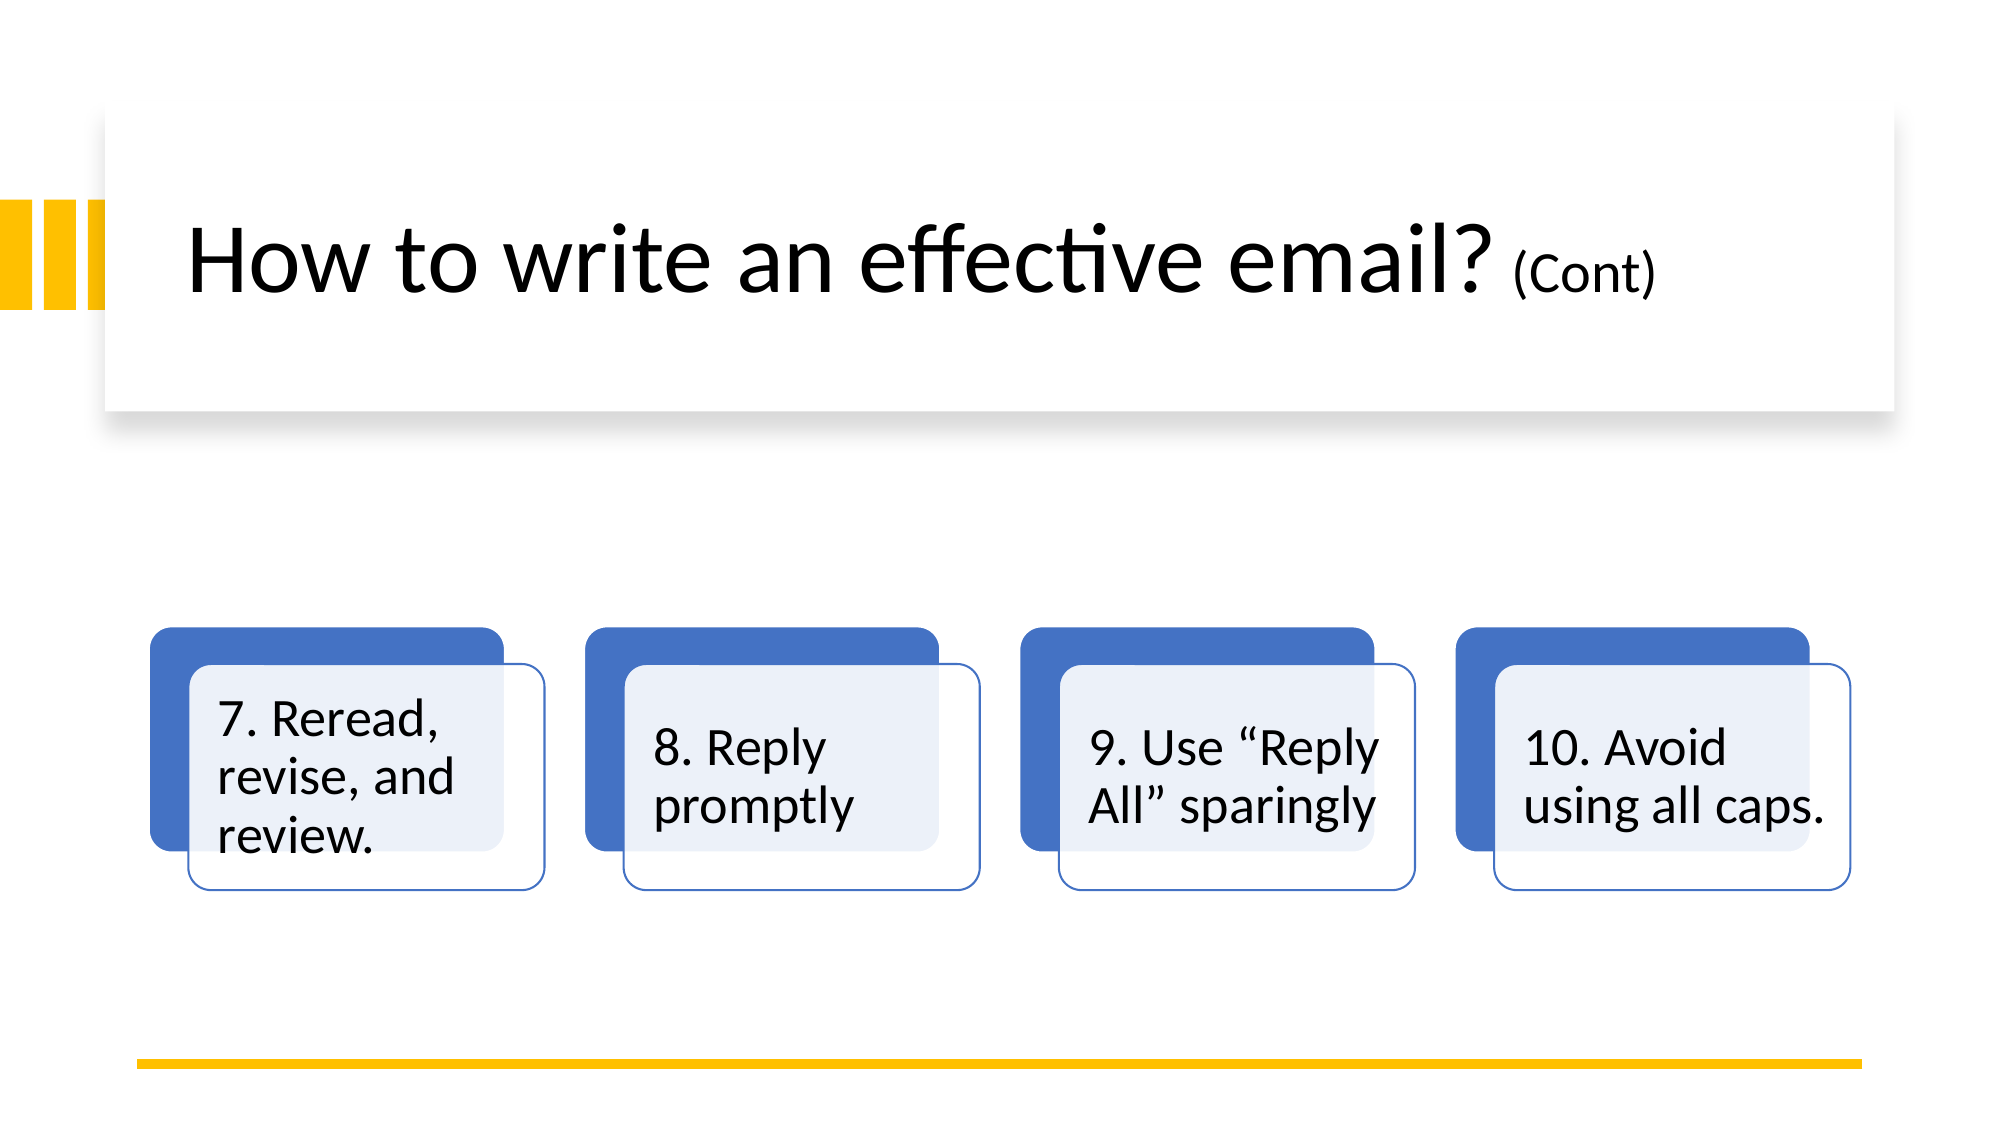

# How to write an effective email? (Cont)

7. Reread, revise, and review.
8. Reply promptly
9. Use “Reply All” sparingly
10. Avoid using all caps.